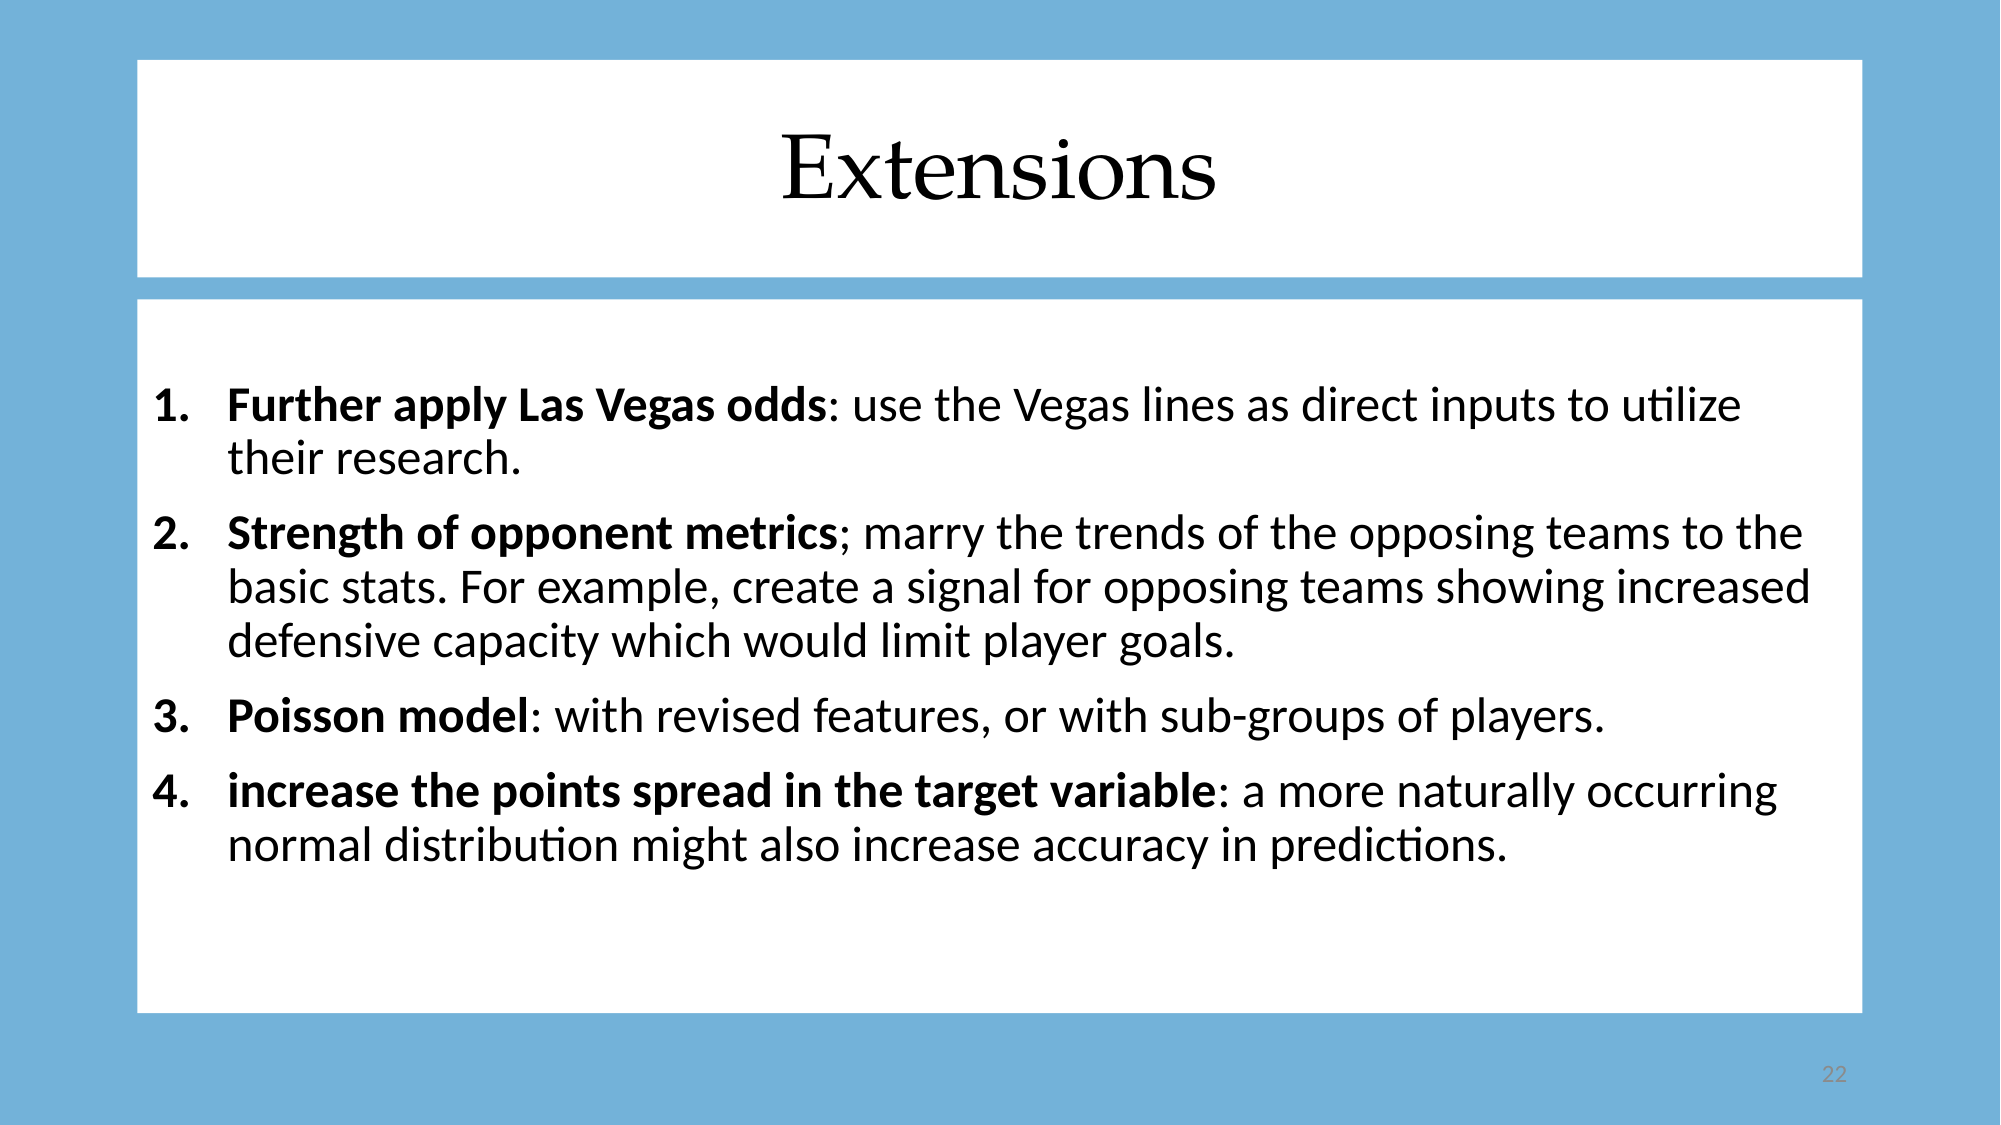

# Extensions

Further apply Las Vegas odds: use the Vegas lines as direct inputs to utilize their research.
Strength of opponent metrics; marry the trends of the opposing teams to the basic stats. For example, create a signal for opposing teams showing increased defensive capacity which would limit player goals.
Poisson model: with revised features, or with sub-groups of players.
increase the points spread in the target variable: a more naturally occurring normal distribution might also increase accuracy in predictions.
22